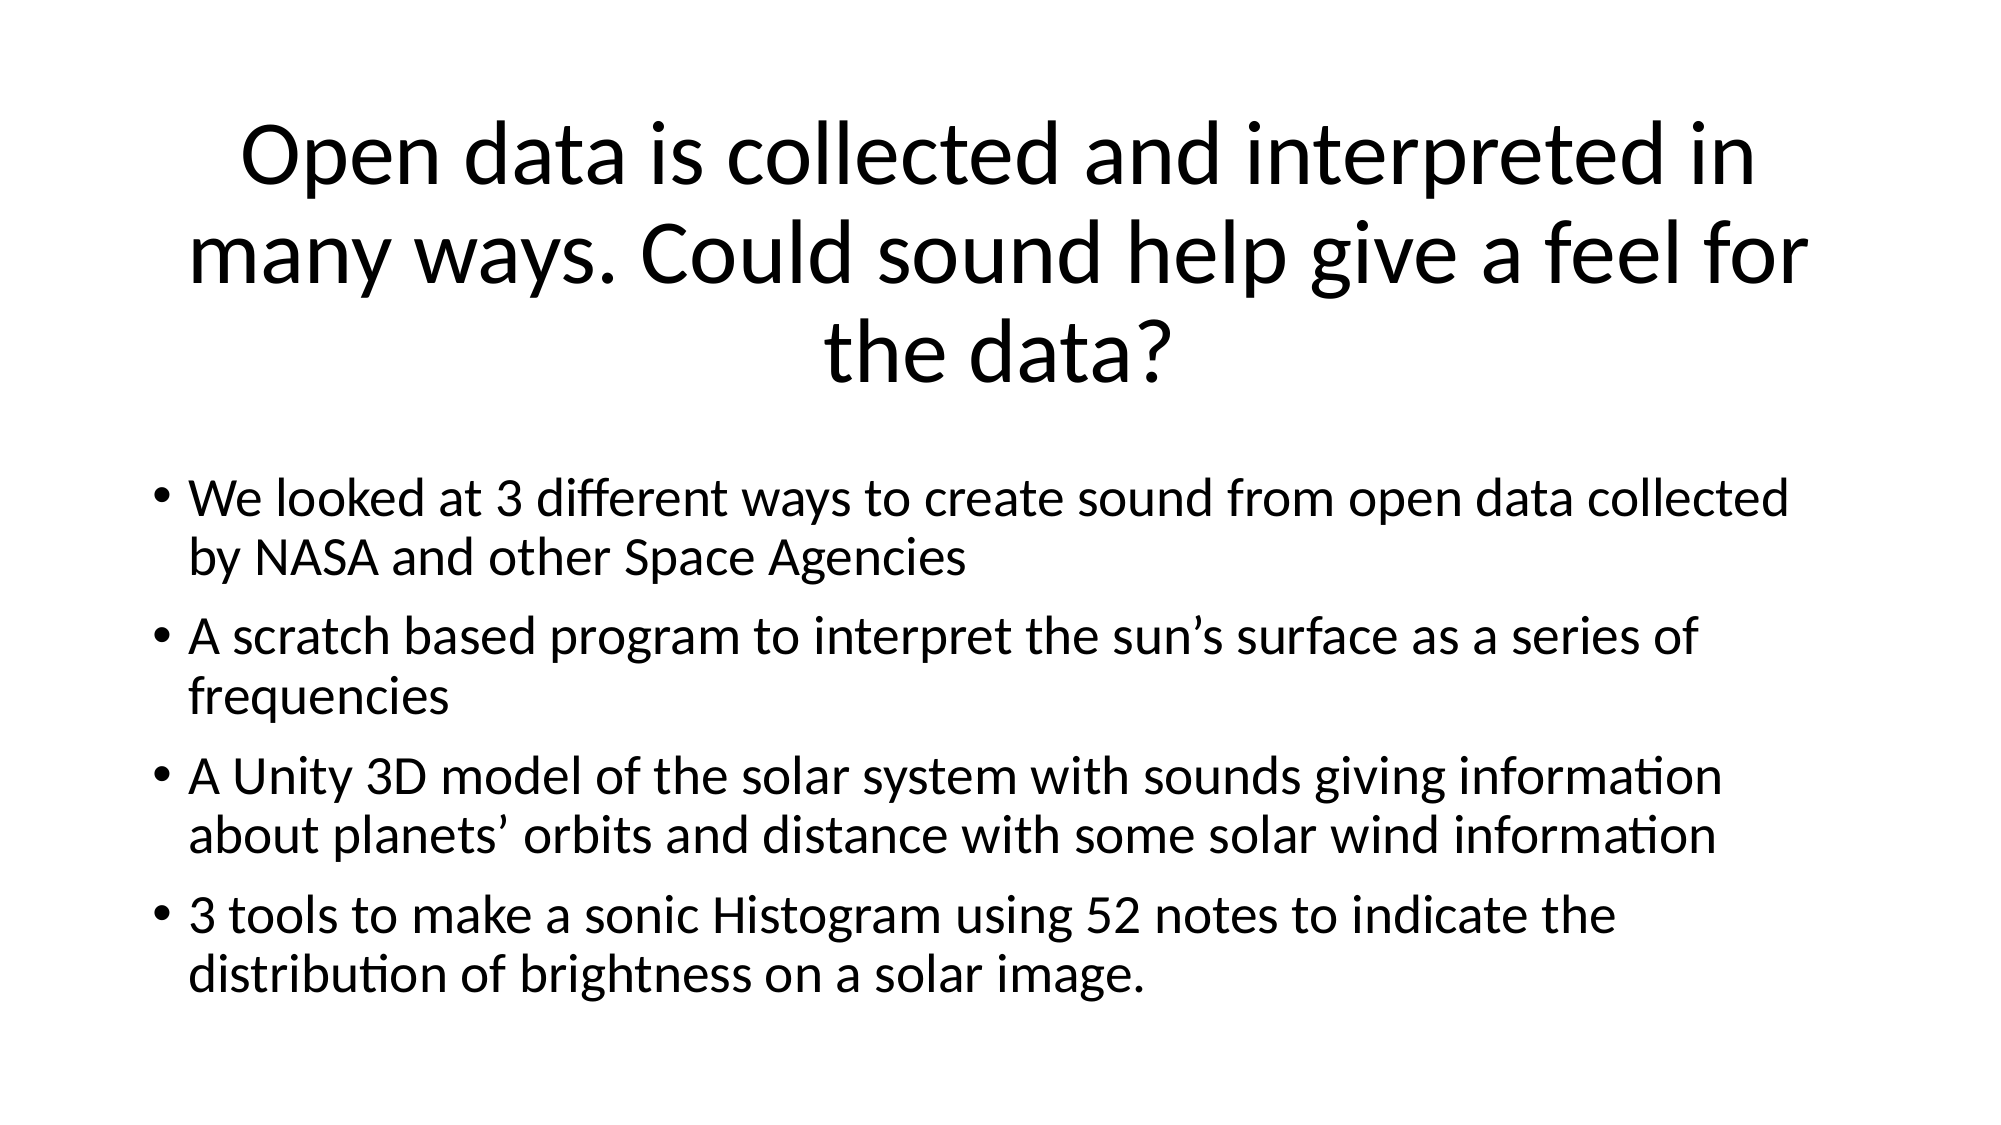

# Open data is collected and interpreted in many ways. Could sound help give a feel for the data?
We looked at 3 different ways to create sound from open data collected by NASA and other Space Agencies
A scratch based program to interpret the sun’s surface as a series of frequencies
A Unity 3D model of the solar system with sounds giving information about planets’ orbits and distance with some solar wind information
3 tools to make a sonic Histogram using 52 notes to indicate the distribution of brightness on a solar image.